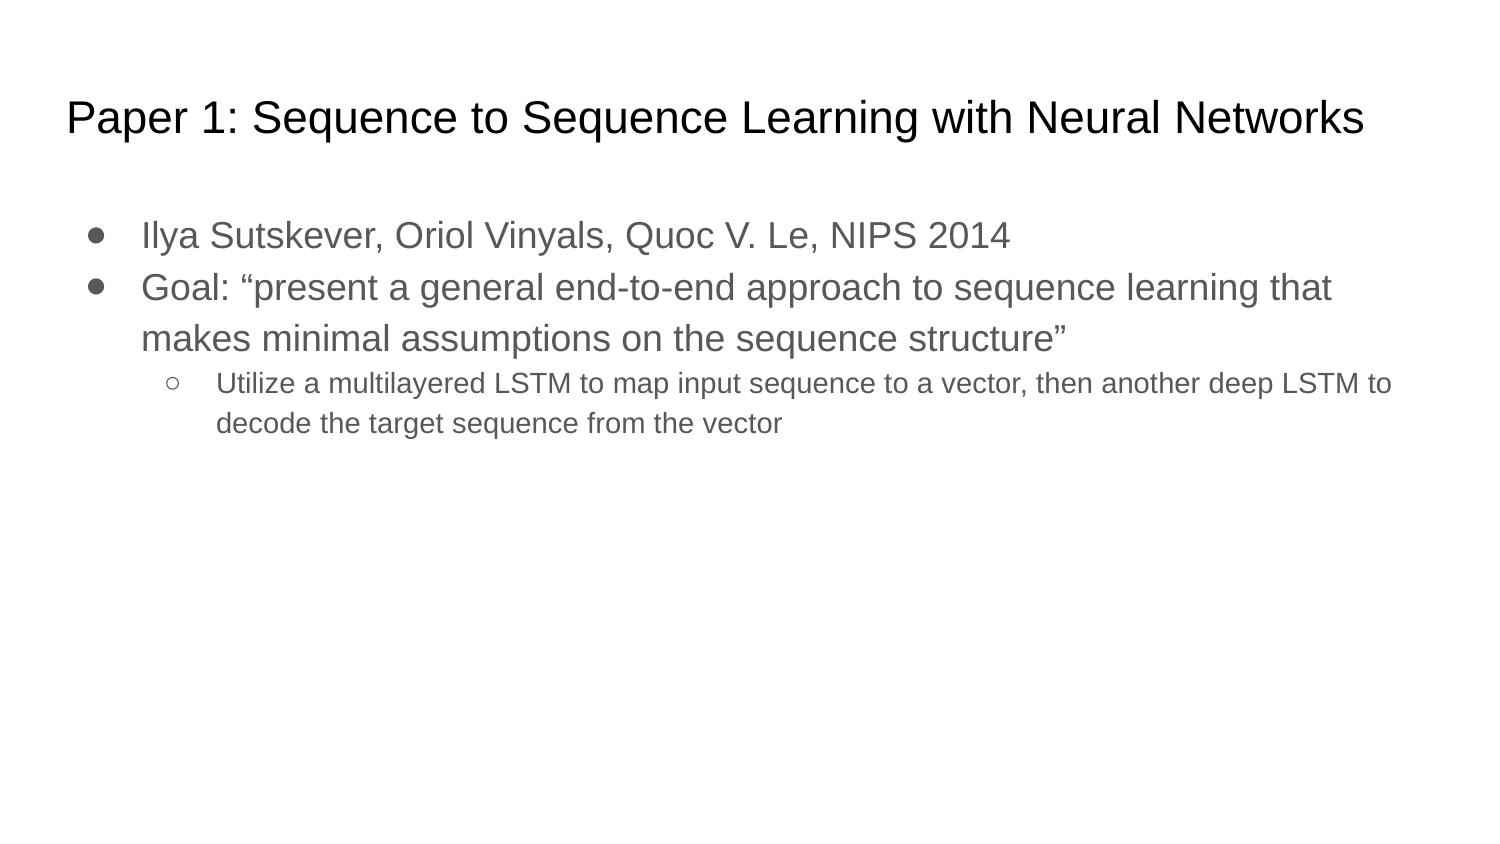

# Paper 1: Sequence to Sequence Learning with Neural Networks
Ilya Sutskever, Oriol Vinyals, Quoc V. Le, NIPS 2014
Goal: “present a general end-to-end approach to sequence learning that makes minimal assumptions on the sequence structure”
Utilize a multilayered LSTM to map input sequence to a vector, then another deep LSTM to decode the target sequence from the vector